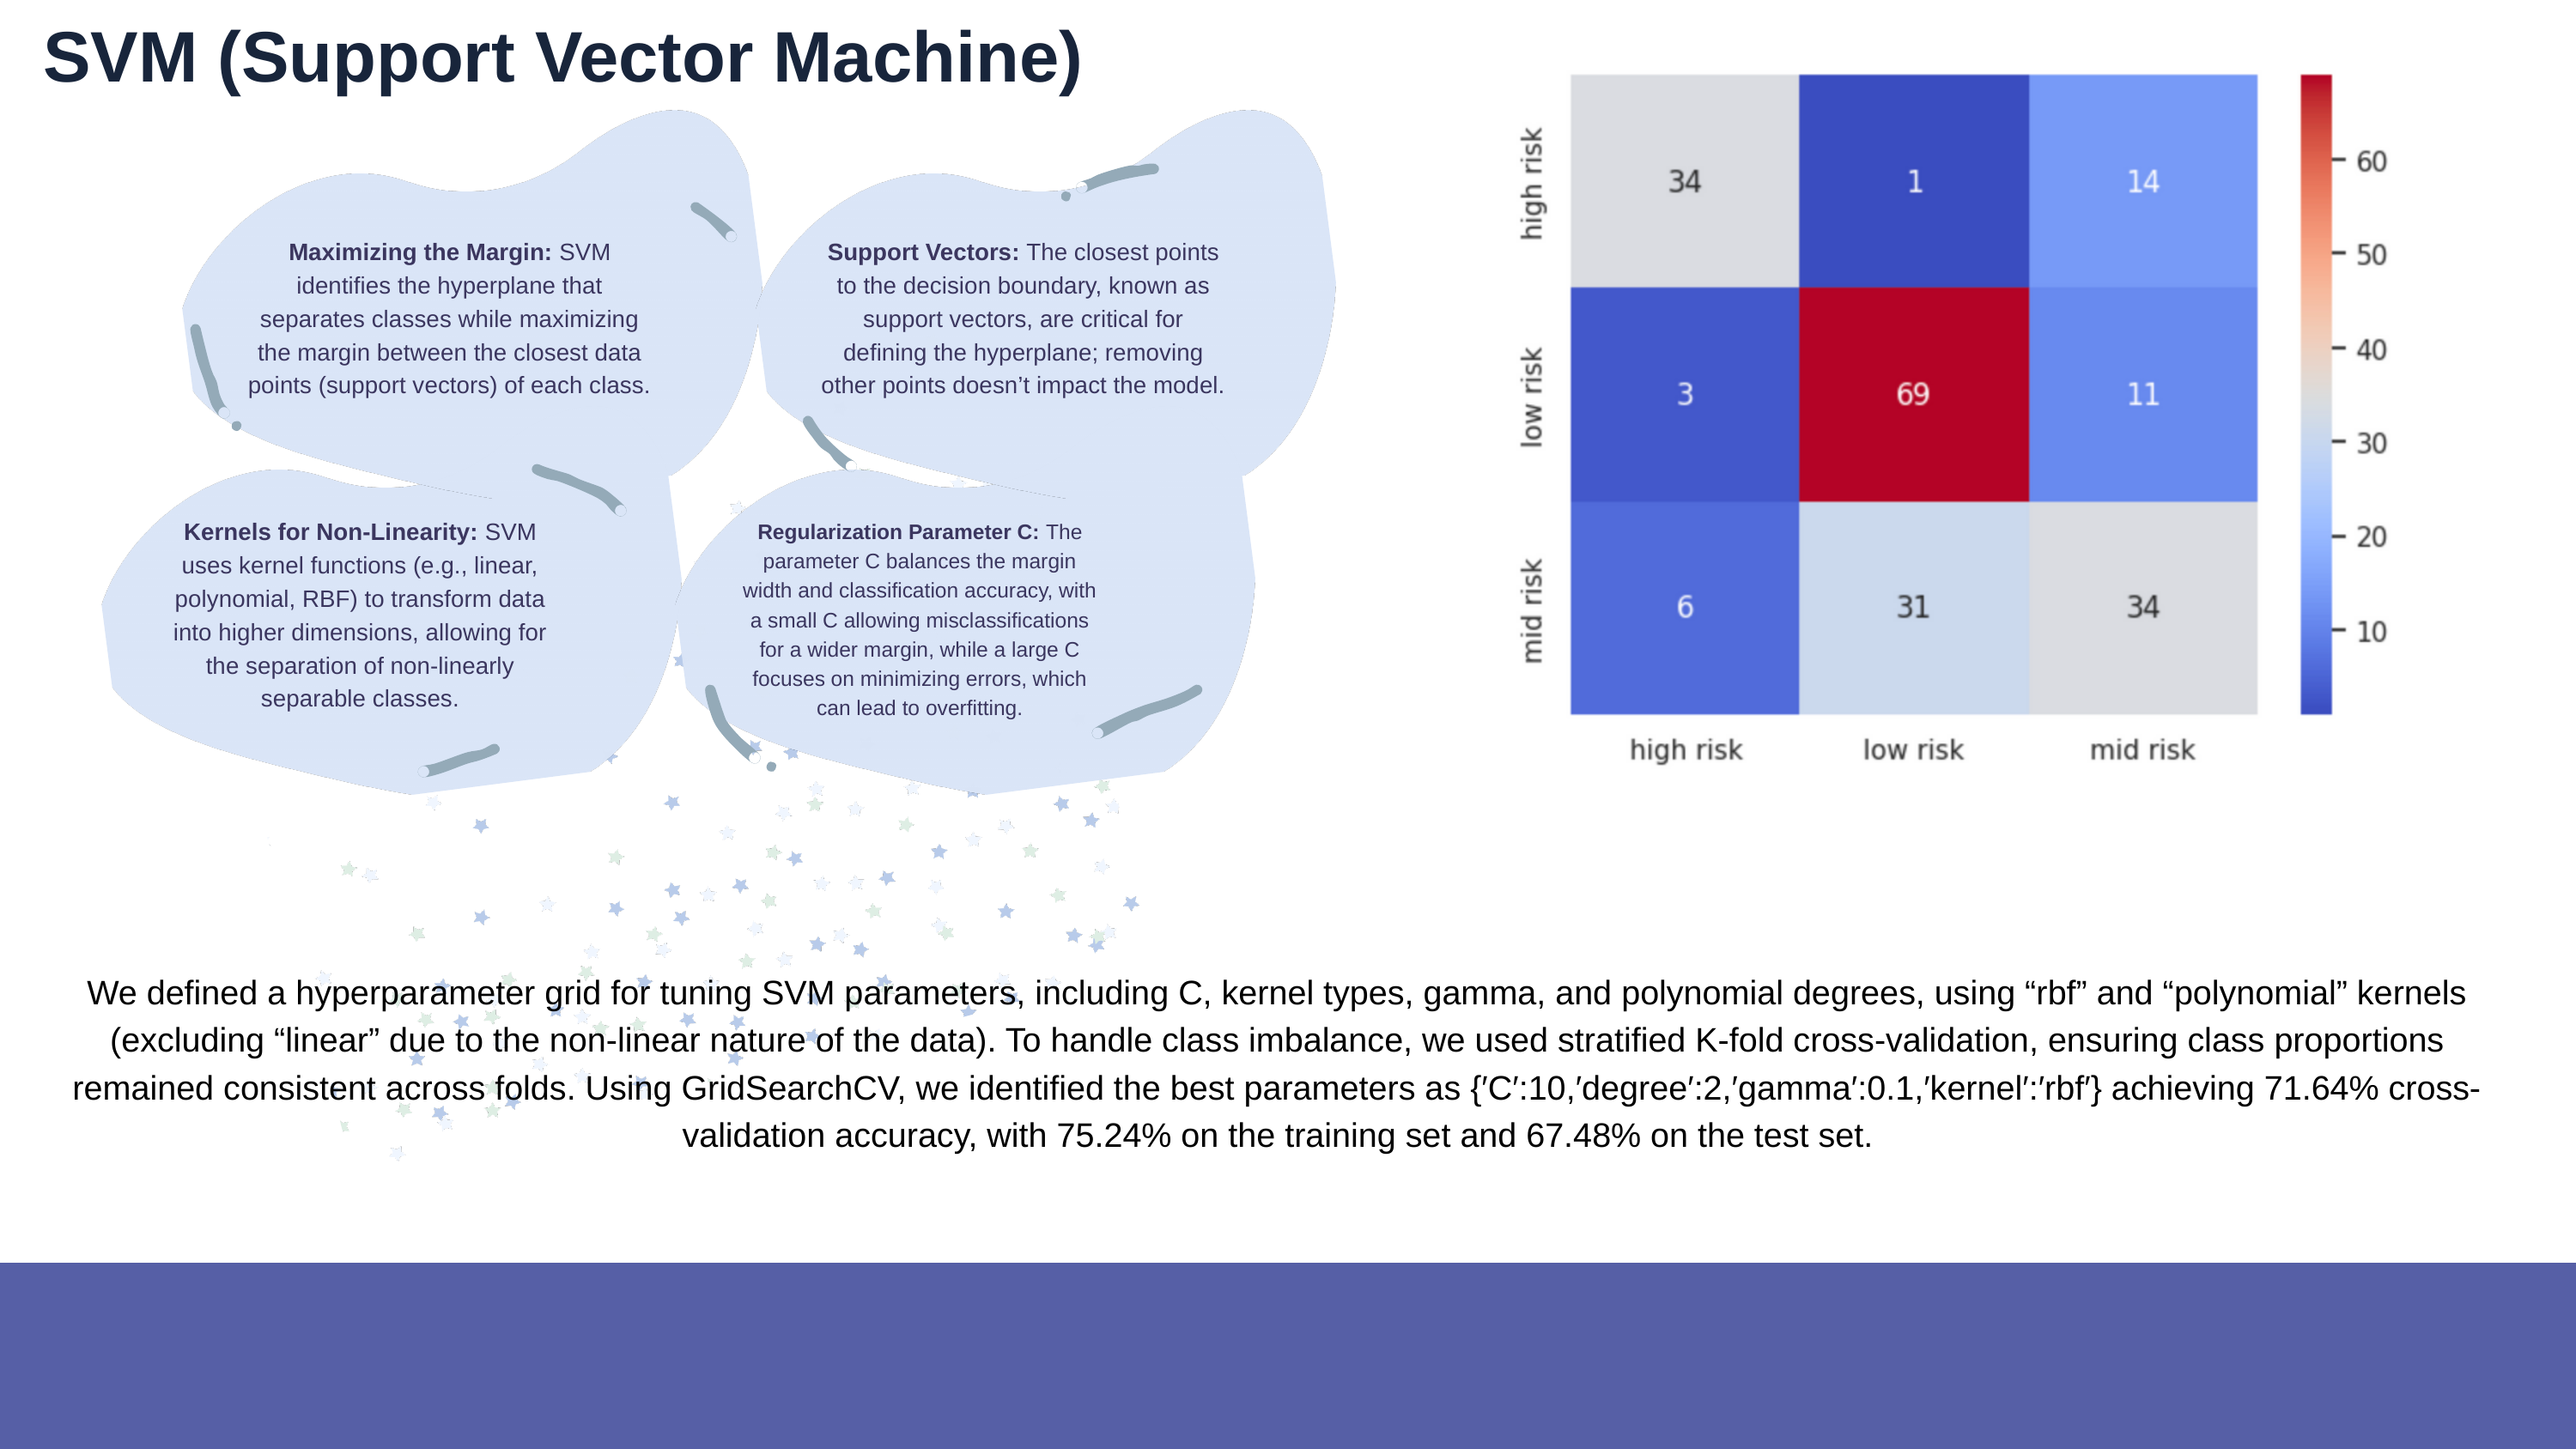

SVM (Support Vector Machine)

Maximizing the Margin: SVM identifies the hyperplane that separates classes while maximizing the margin between the closest data points (support vectors) of each class.
Support Vectors: The closest points to the decision boundary, known as support vectors, are critical for defining the hyperplane; removing other points doesn’t impact the model.

Kernels for Non-Linearity: SVM uses kernel functions (e.g., linear, polynomial, RBF) to transform data into higher dimensions, allowing for the separation of non-linearly separable classes.
Regularization Parameter C: The parameter C balances the margin width and classification accuracy, with a small C allowing misclassifications for a wider margin, while a large C focuses on minimizing errors, which can lead to overfitting.

We defined a hyperparameter grid for tuning SVM parameters, including C, kernel types, gamma, and polynomial degrees, using “rbf” and “polynomial” kernels (excluding “linear” due to the non-linear nature of the data). To handle class imbalance, we used stratified K-fold cross-validation, ensuring class proportions remained consistent across folds. Using GridSearchCV, we identified the best parameters as {′C′:10,′degree′:2,′gamma′:0.1,′kernel′:′rbf′} achieving 71.64% cross-validation accuracy, with 75.24% on the training set and 67.48% on the test set.